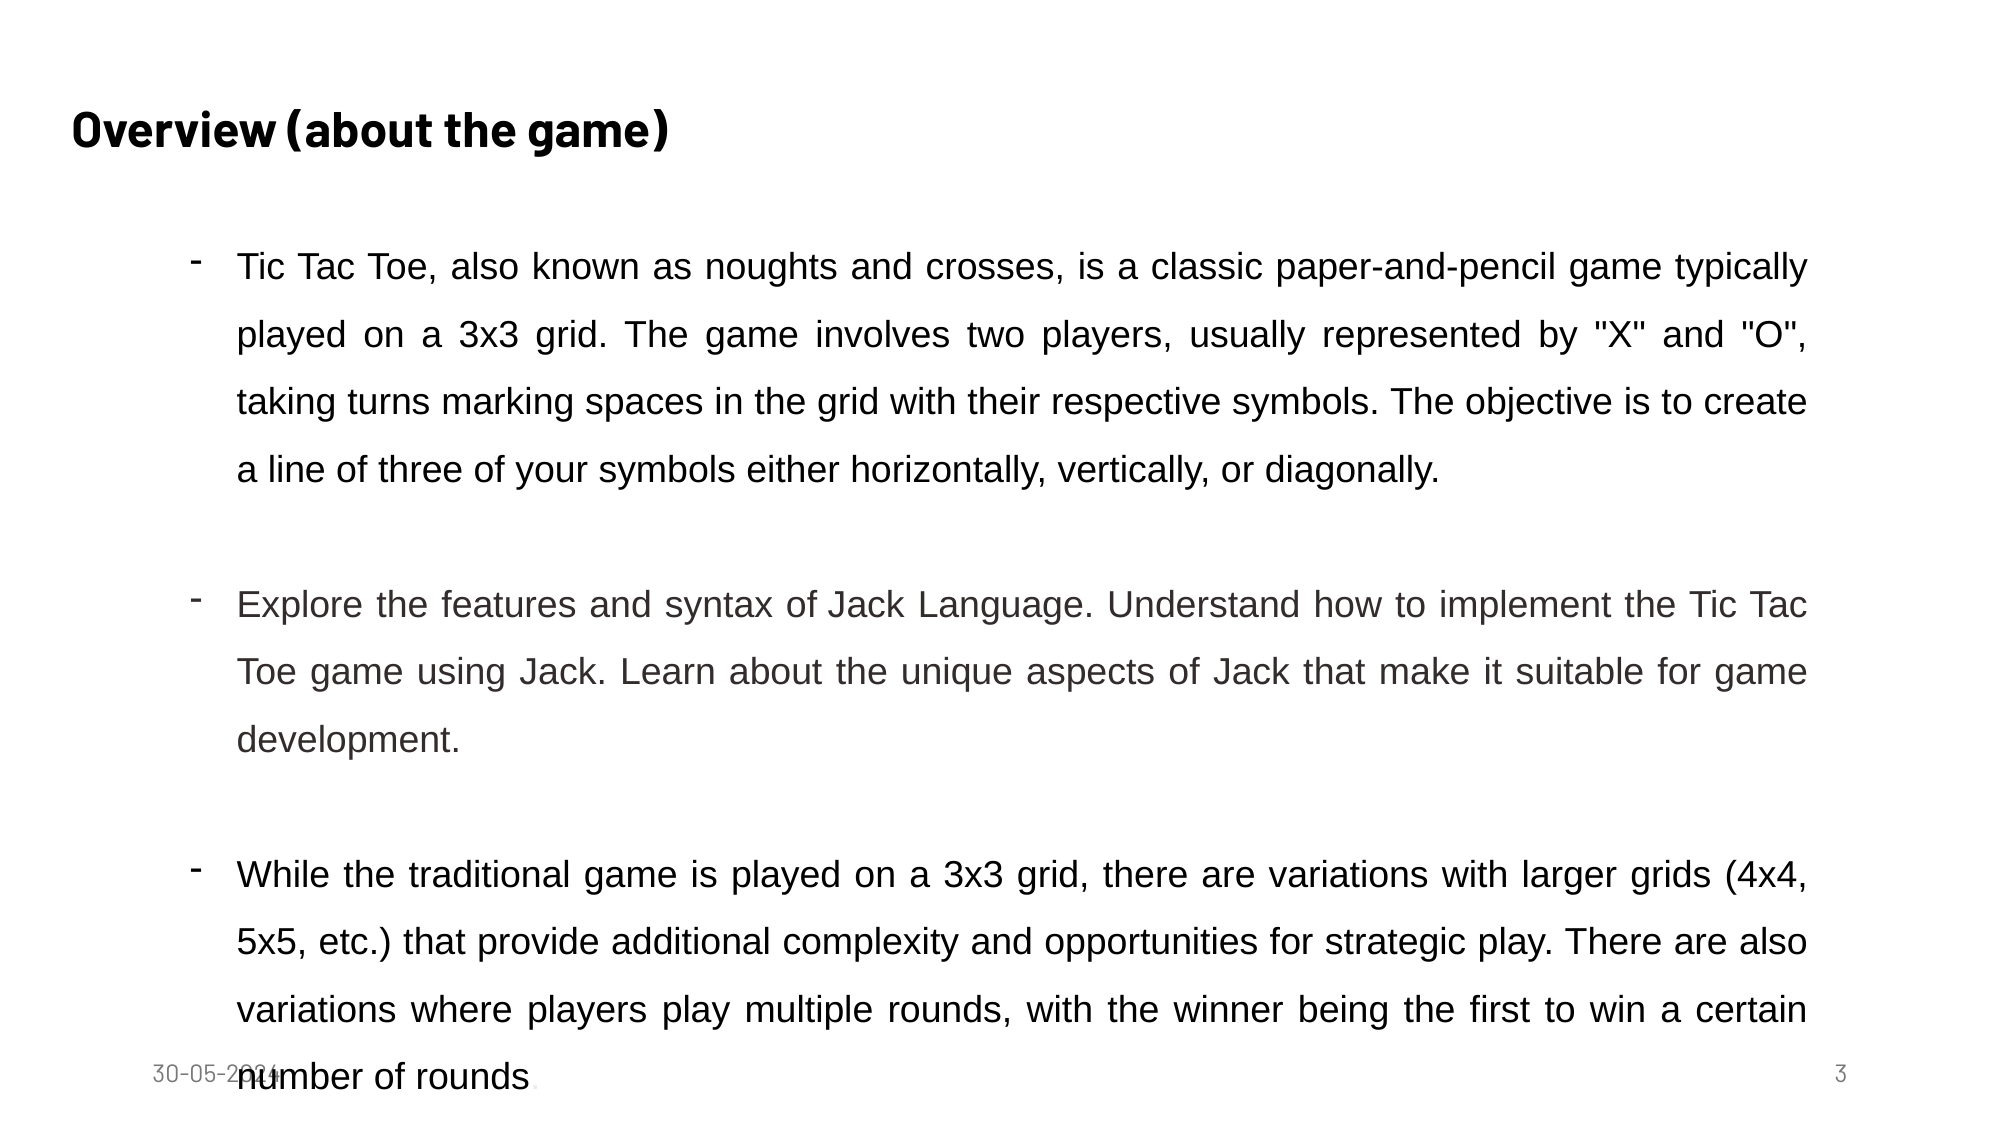

Overview (about the game)
Tic Tac Toe, also known as noughts and crosses, is a classic paper-and-pencil game typically played on a 3x3 grid. The game involves two players, usually represented by "X" and "O", taking turns marking spaces in the grid with their respective symbols. The objective is to create a line of three of your symbols either horizontally, vertically, or diagonally.

Explore the features and syntax of Jack Language. Understand how to implement the Tic Tac Toe game using Jack. Learn about the unique aspects of Jack that make it suitable for game development.

While the traditional game is played on a 3x3 grid, there are variations with larger grids (4x4, 5x5, etc.) that provide additional complexity and opportunities for strategic play. There are also variations where players play multiple rounds, with the winner being the first to win a certain number of rounds.
30-05-2024
3